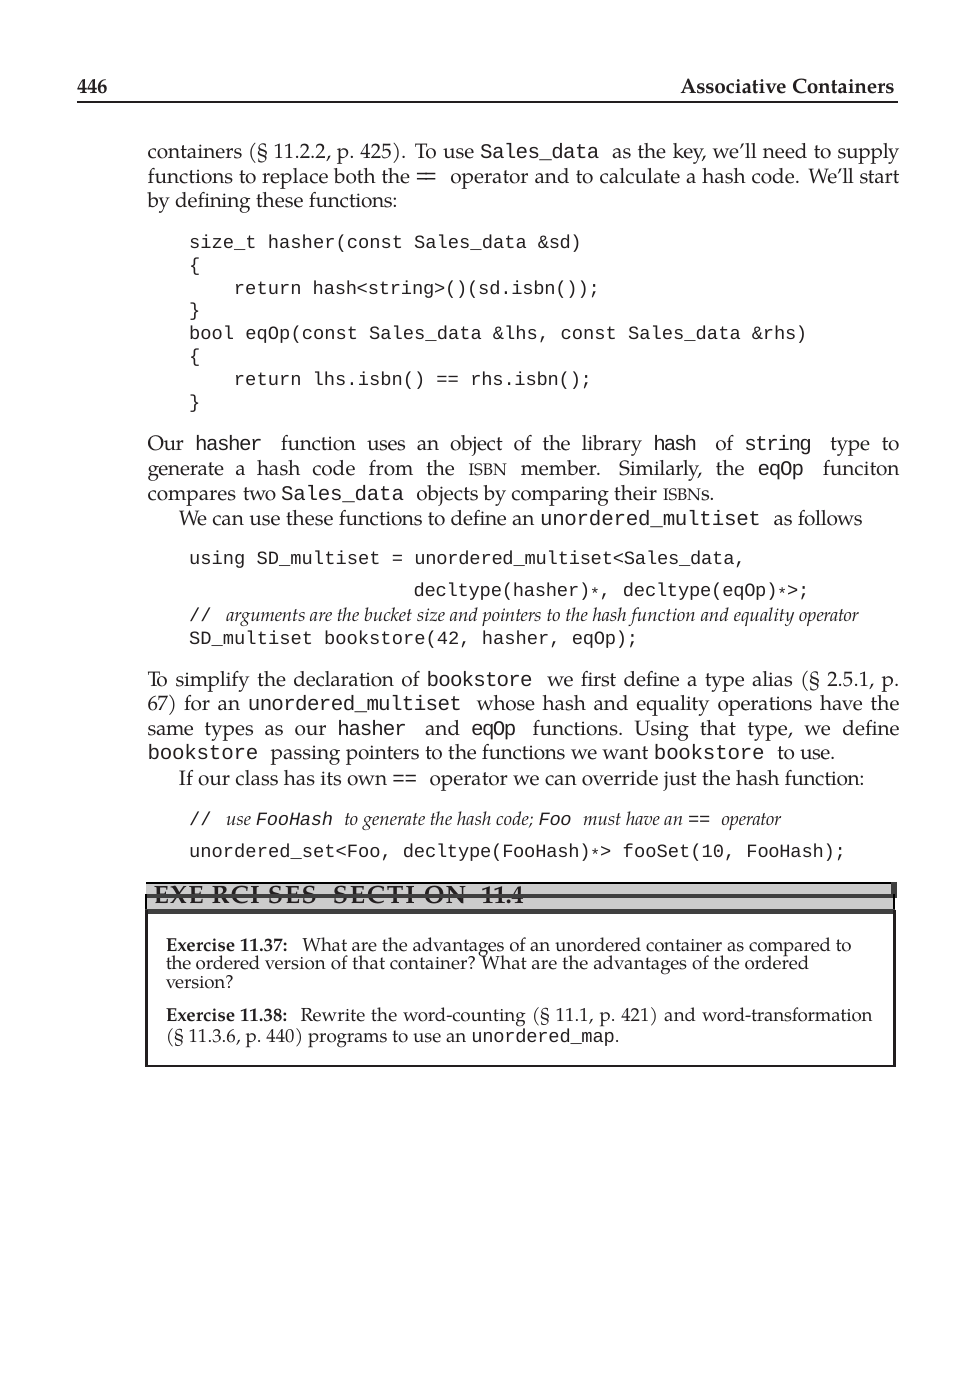

446
Associative Containers

containers (§ 11.2.2, p. 425). To use Sales_data as the key, we’ll need to supply functions to replace both the == operator and to calculate a hash code. We’ll start by defining these functions:
size_t hasher(const Sales_data &sd)
{
return hash<string>()(sd.isbn());
}
bool eqOp(const Sales_data &lhs, const Sales_data &rhs)
{
return lhs.isbn() == rhs.isbn();
}

Our hasher function uses an object of the library hash of string type to generate a hash code from the ISBN member. Similarly, the eqOp funciton compares two Sales_data objects by comparing their ISBNs.
We can use these functions to define an unordered_multiset as follows
using SD_multiset = unordered_multiset<Sales_data,
decltype(hasher)*, decltype(eqOp)*>;
// arguments are the bucket size and pointers to the hash function and equality operator
SD_multiset bookstore(42, hasher, eqOp);

To simplify the declaration of bookstore we first define a type alias (§ 2.5.1, p. 67) for an unordered_multiset whose hash and equality operations have the same types as our hasher and eqOp functions. Using that type, we define bookstore passing pointers to the functions we want bookstore to use.
If our class has its own == operator we can override just the hash function:
// use FooHash to generate the hash code; Foo must have an == operator
unordered_set<Foo, decltype(FooHash)*> fooSet(10, FooHash);
|  |
| --- |
| Exe rci ses Secti on 11.4 |
| Exercise 11.37: What are the advantages of an unordered container as compared to the ordered version of that container? What are the advantages of the ordered version? Exercise 11.38: Rewrite the word-counting (§ 11.1, p. 421) and word-transformation (§ 11.3.6, p. 440) programs to use an unordered\_map. |